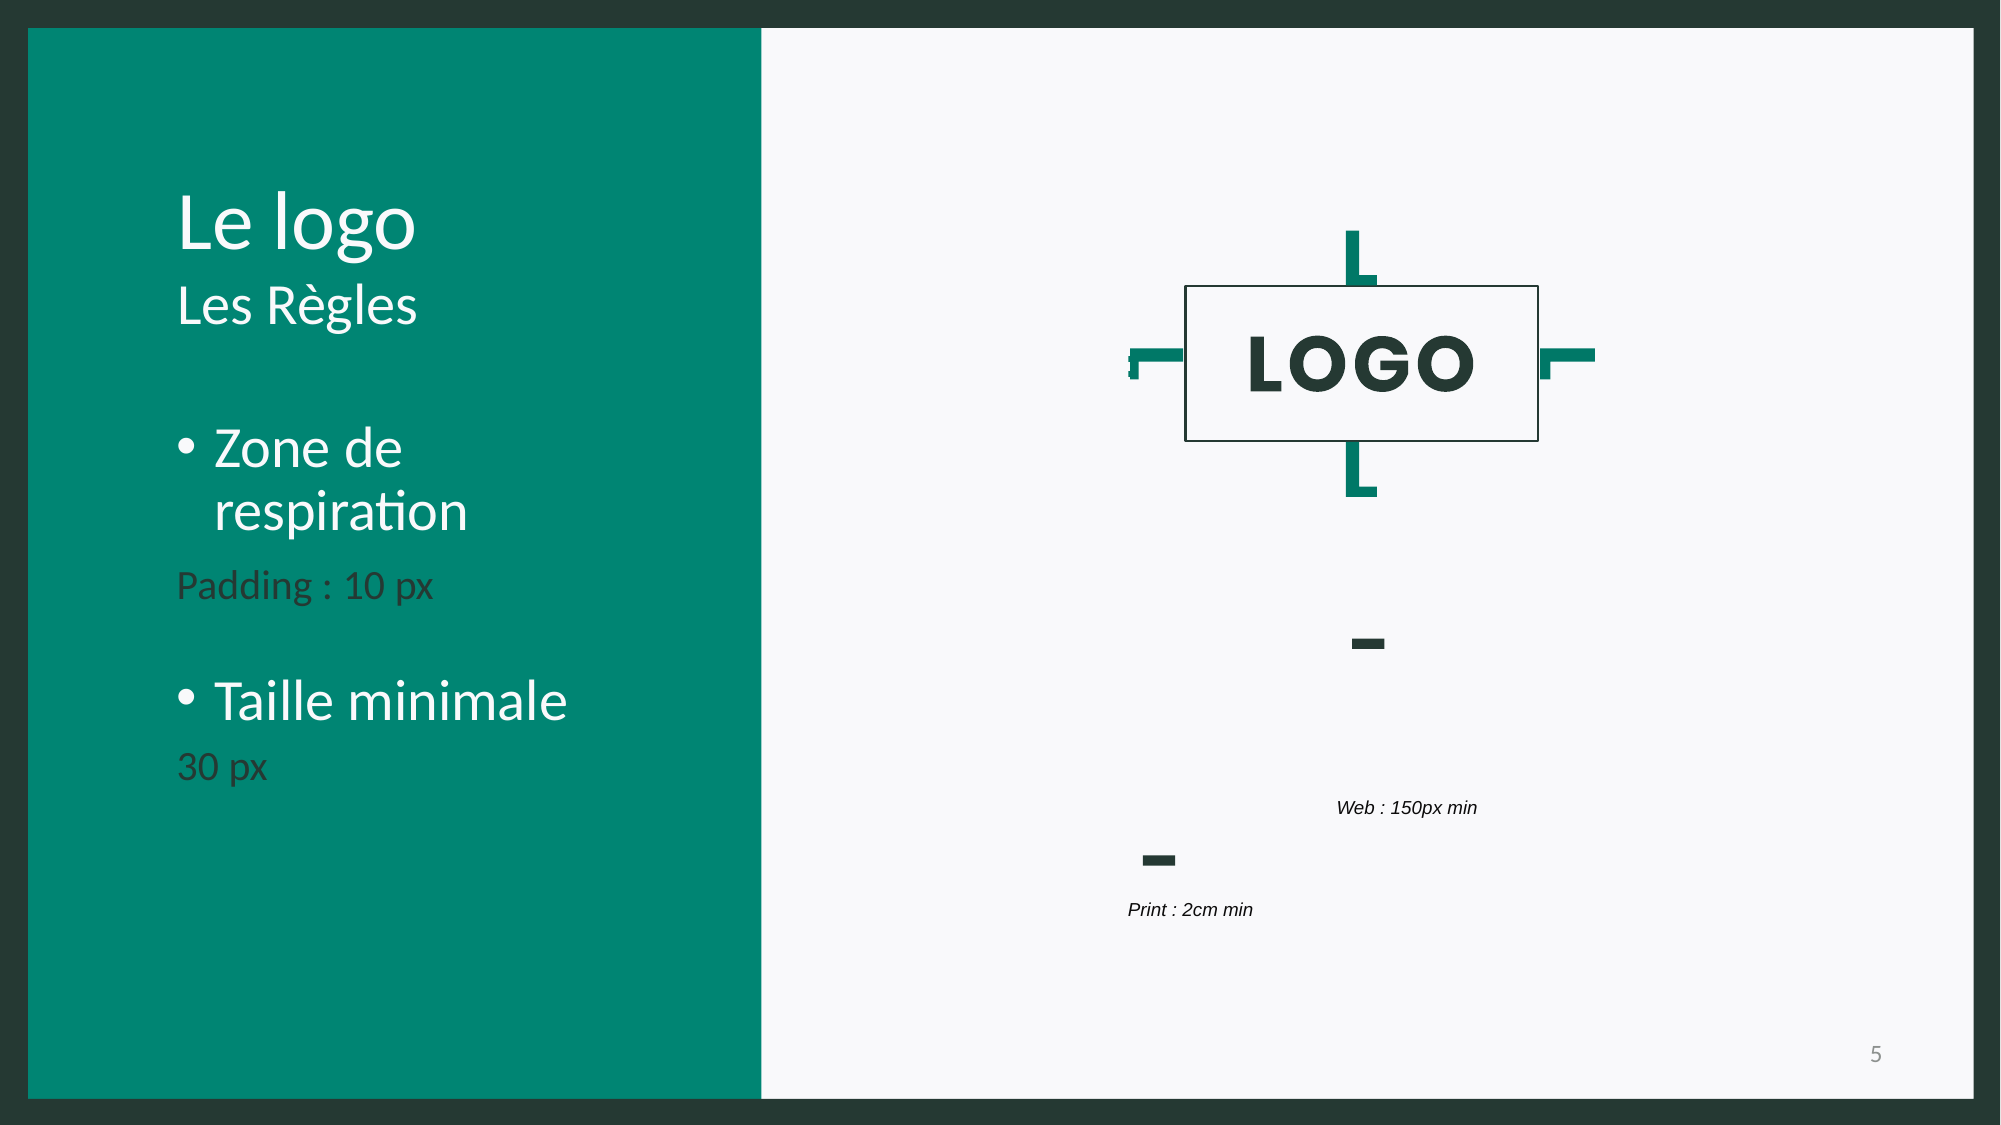

# Le logo Les Règles
Zone de respiration

Zone de respiration
Padding : 10 px

Taille minimale
30 px

Taille minimale

Web : 150px min

Print : 2cm min

5